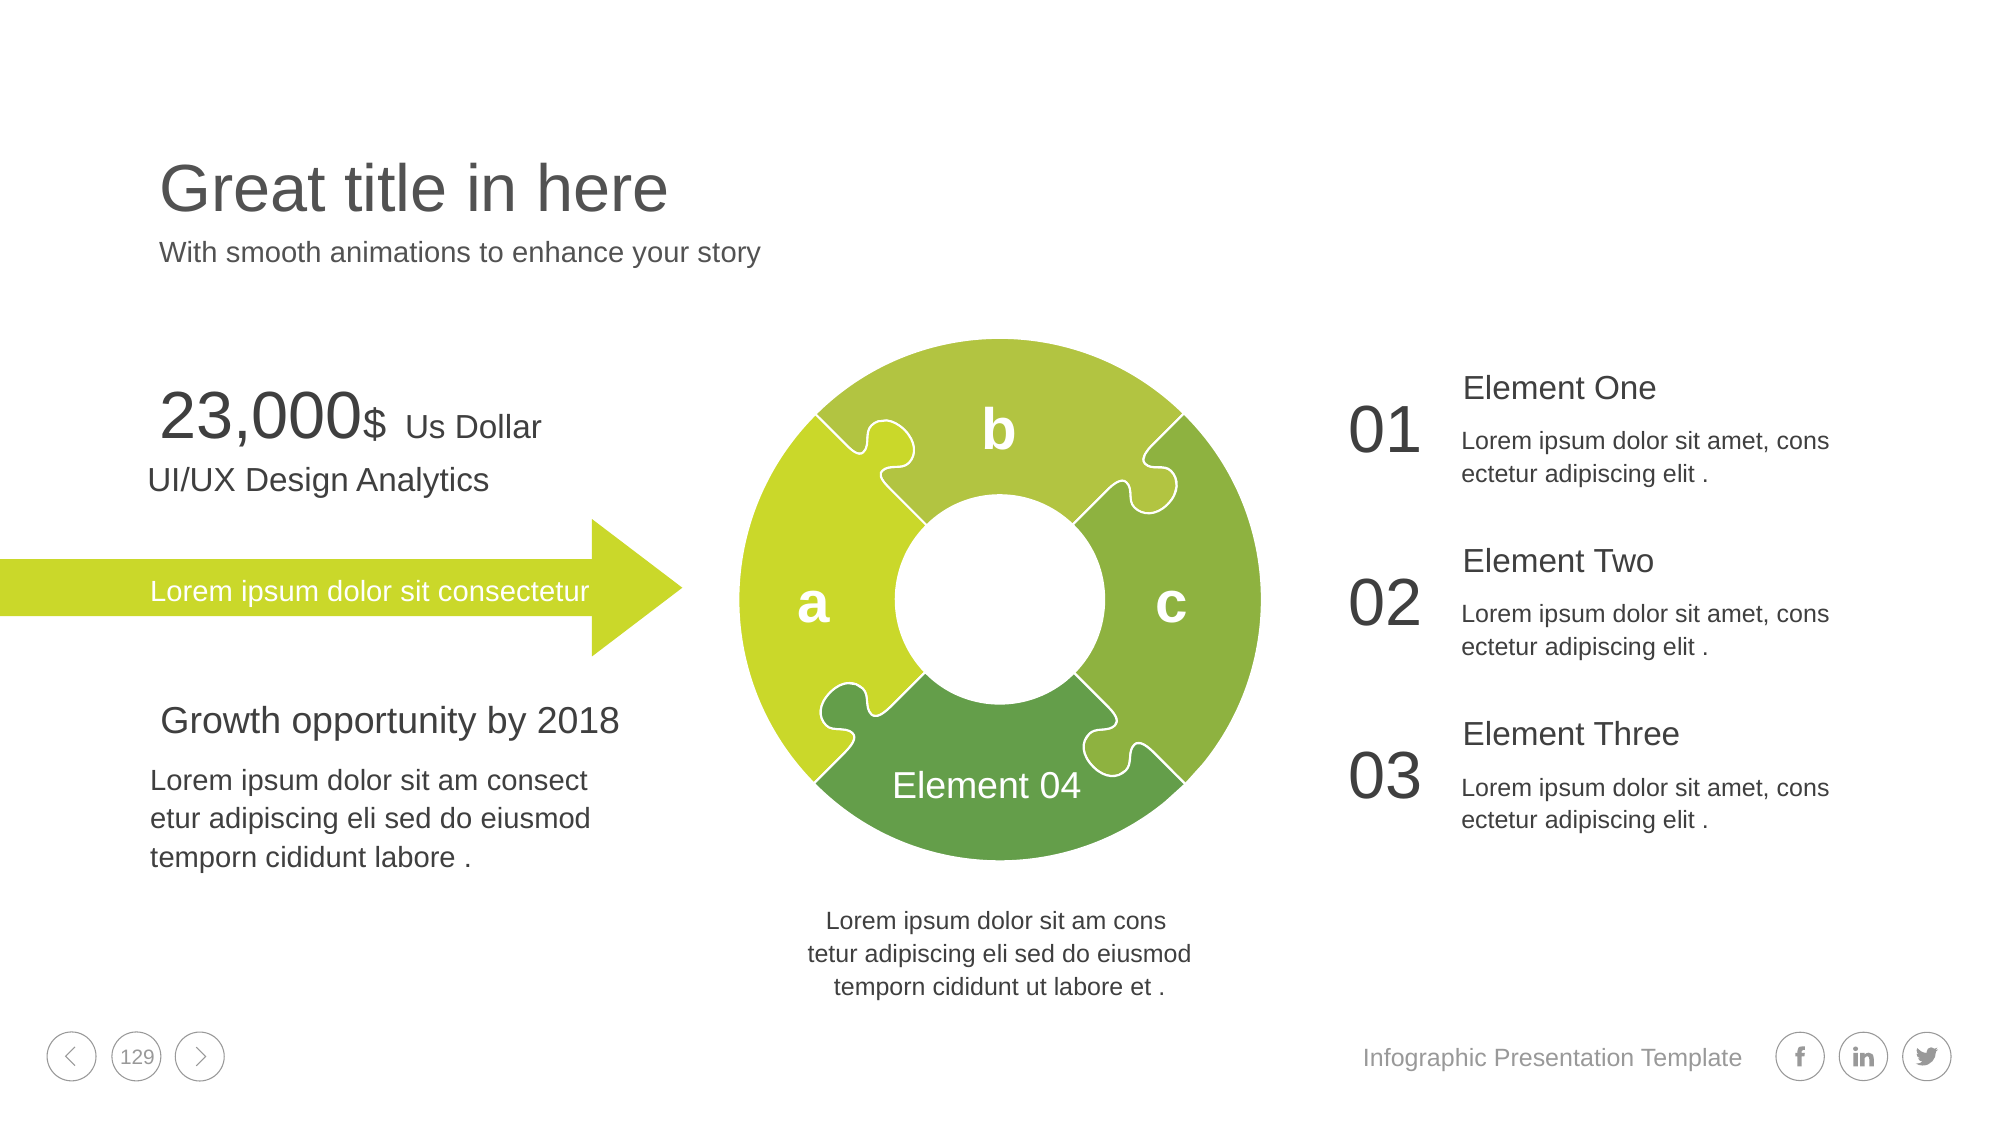

Great title in here
With smooth animations to enhance your story

Element 04
Element One
Lorem ipsum dolor sit amet, cons ectetur adipiscing elit .
01
Element Two
Lorem ipsum dolor sit amet, cons ectetur adipiscing elit .
02
Element Three
Lorem ipsum dolor sit amet, cons ectetur adipiscing elit .
03
23,000$ Us Dollar
UI/UX Design Analytics
b

a
c

Lorem ipsum dolor sit consectetur
Growth opportunity by 2018
Lorem ipsum dolor sit am consect etur adipiscing eli sed do eiusmod temporn cididunt labore .
Lorem ipsum dolor sit am cons
tetur adipiscing eli sed do eiusmod temporn cididunt ut labore et .
129